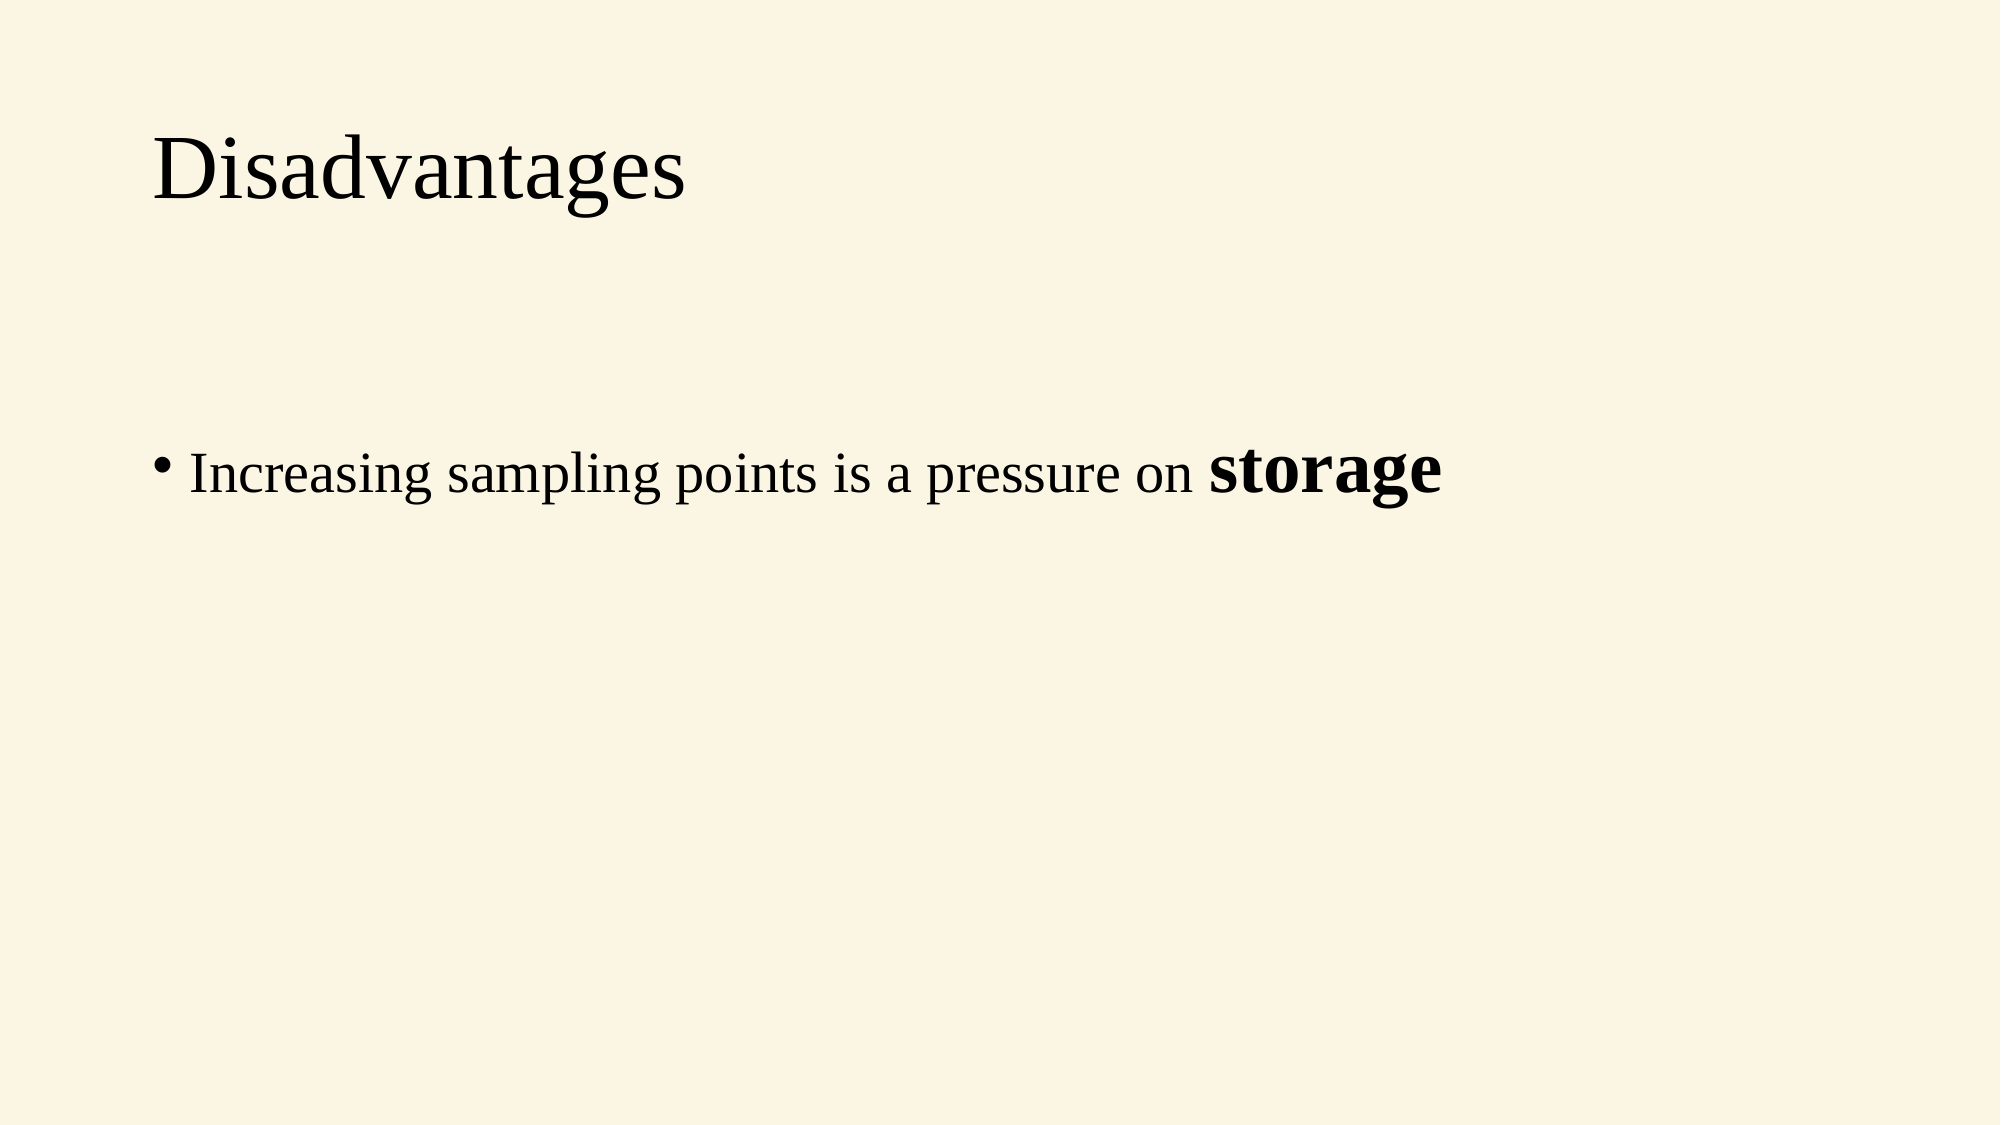

# Disadvantages
Increasing sampling points is a pressure on storage